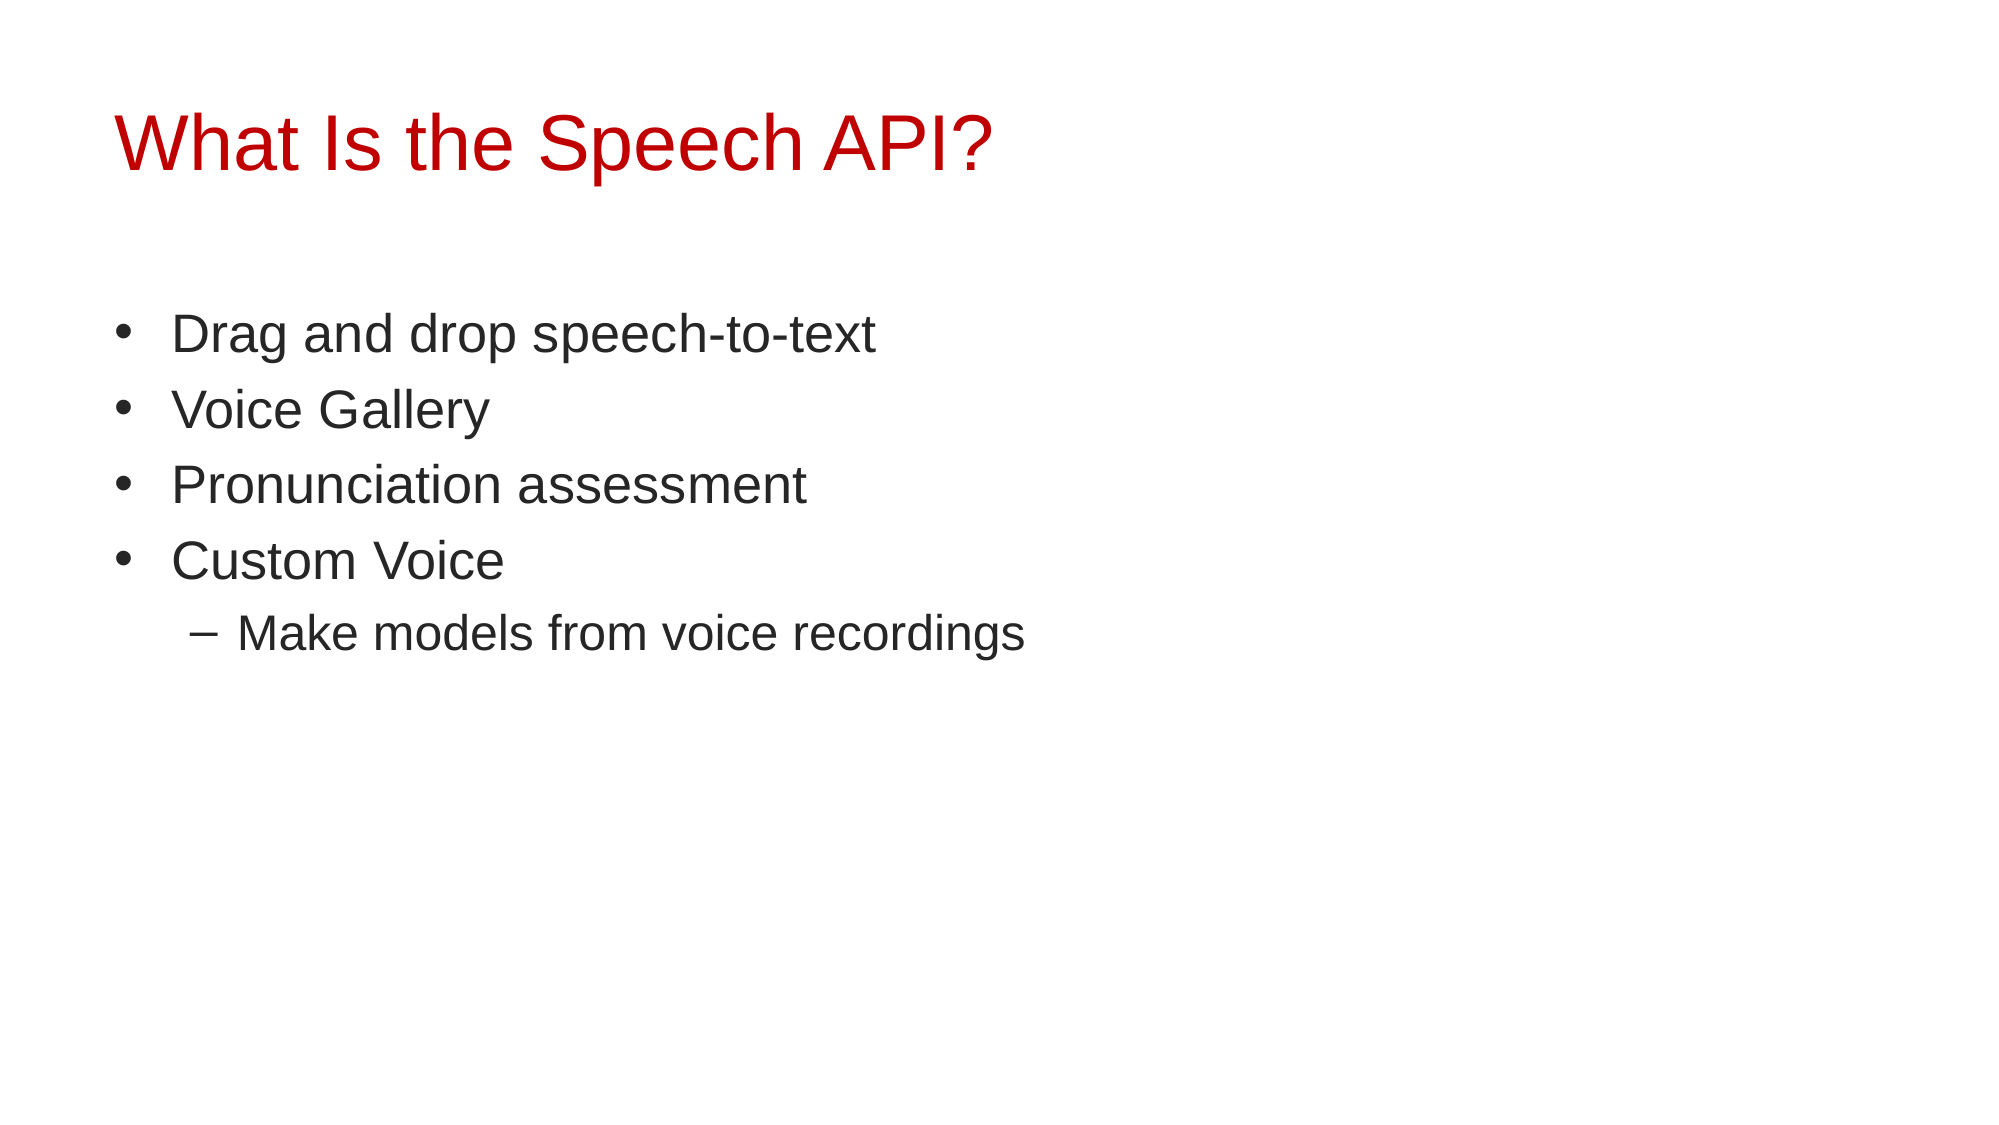

# What Is the Speech API?
Drag and drop speech-to-text
Voice Gallery
Pronunciation assessment
Custom Voice
Make models from voice recordings